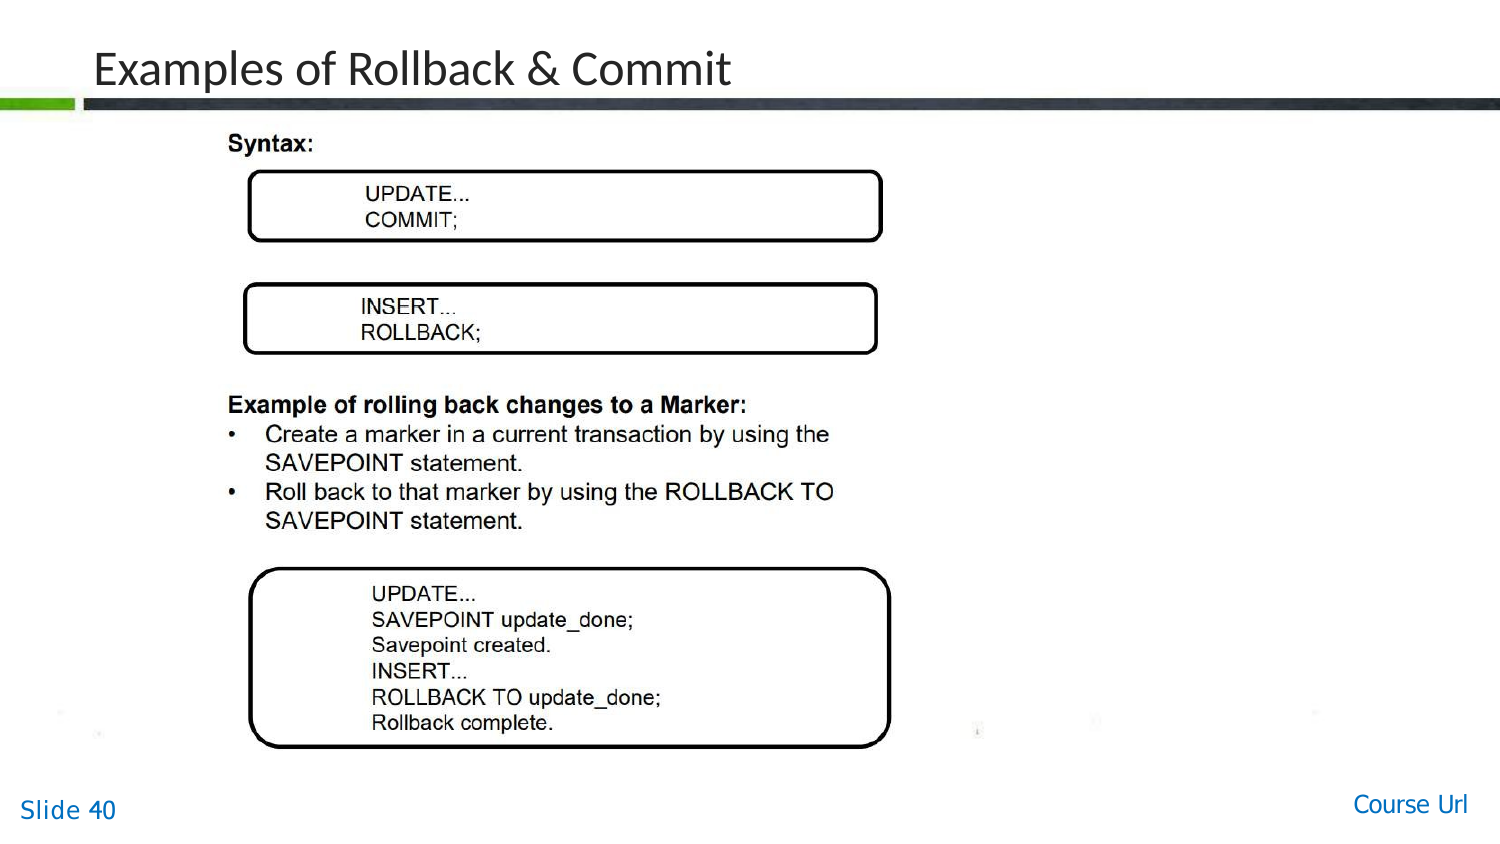

# Examples of Rollback & Commit

Course Url
Slide 40